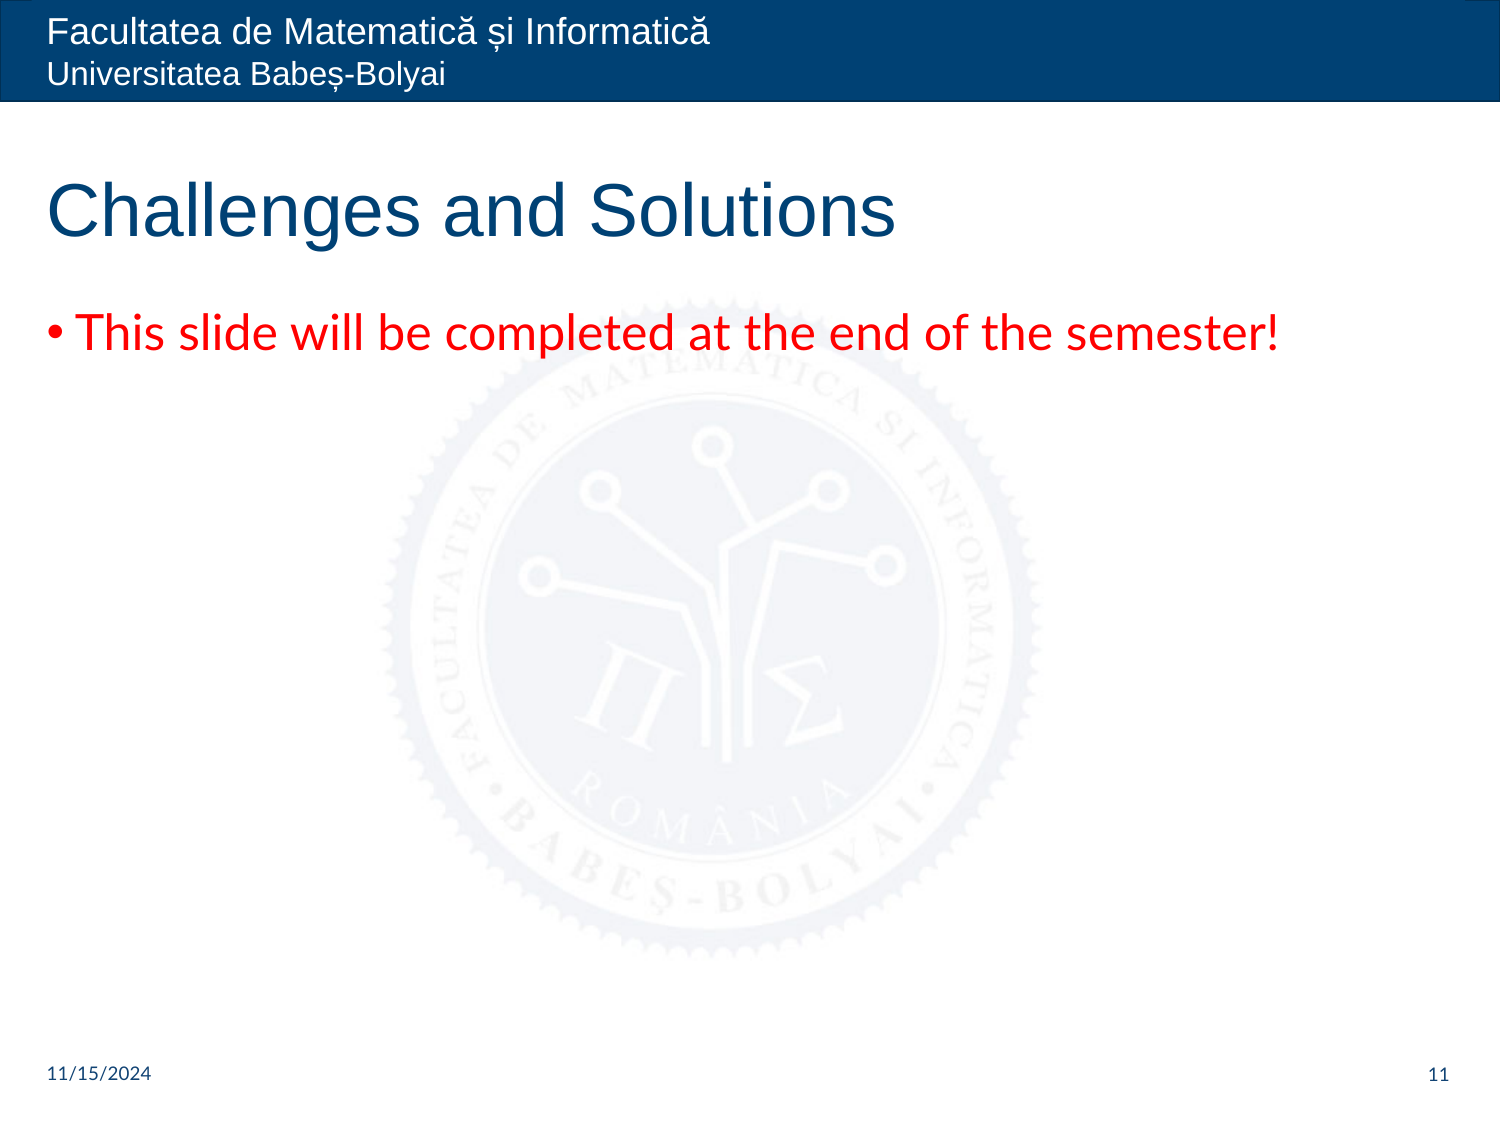

# Challenges and Solutions
This slide will be completed at the end of the semester!

11/15/2024
11